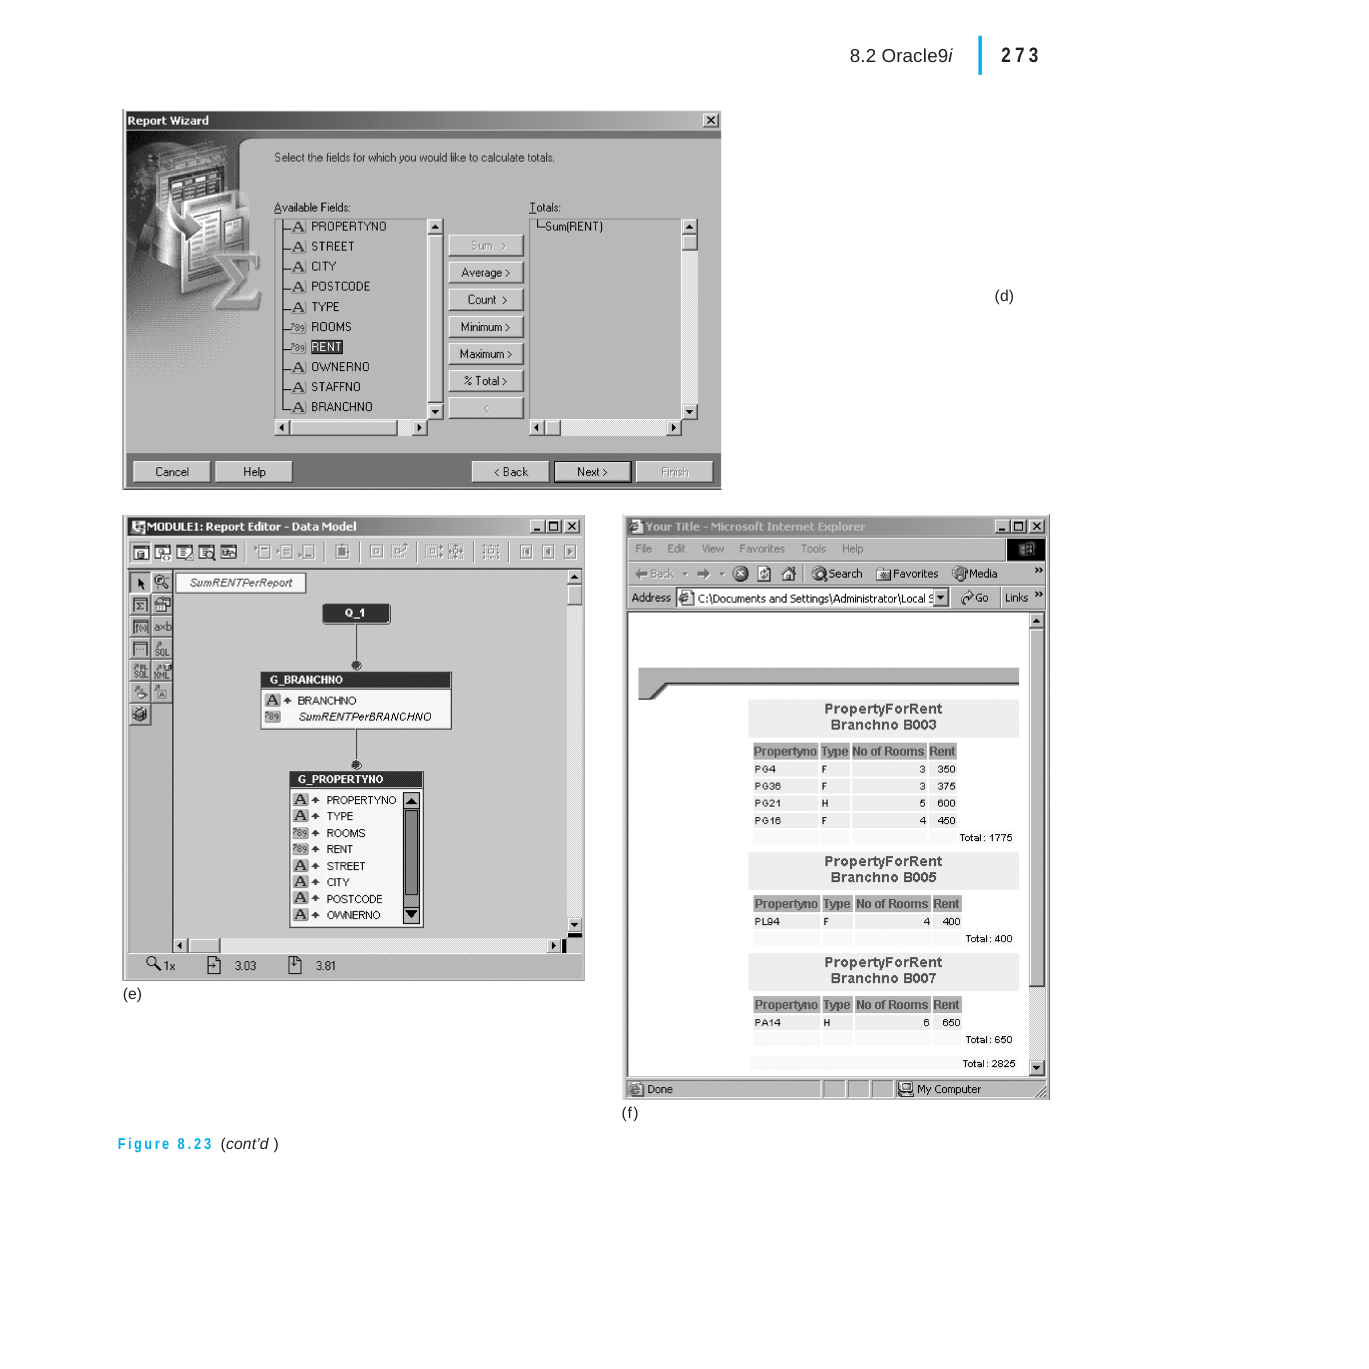

|
273
8.2 Oracle9i

(d)

(e)
(f)
Figure 8.23 (cont’d )